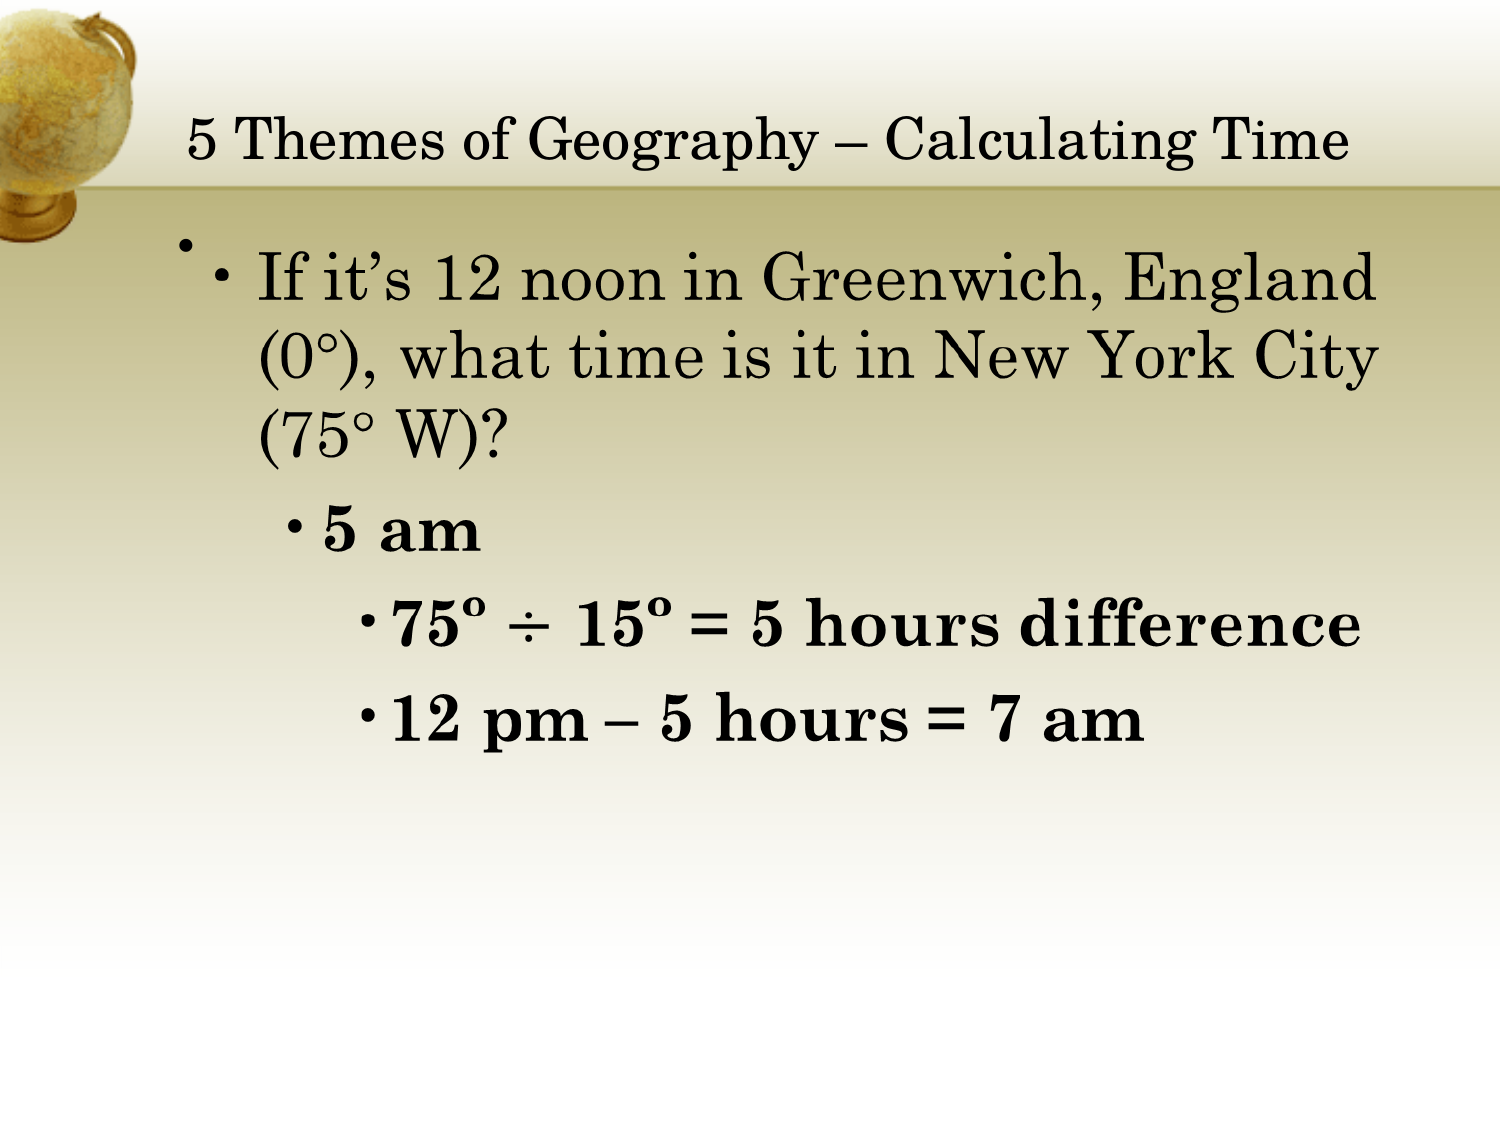

# 5 Themes of Geography – Calculating Time